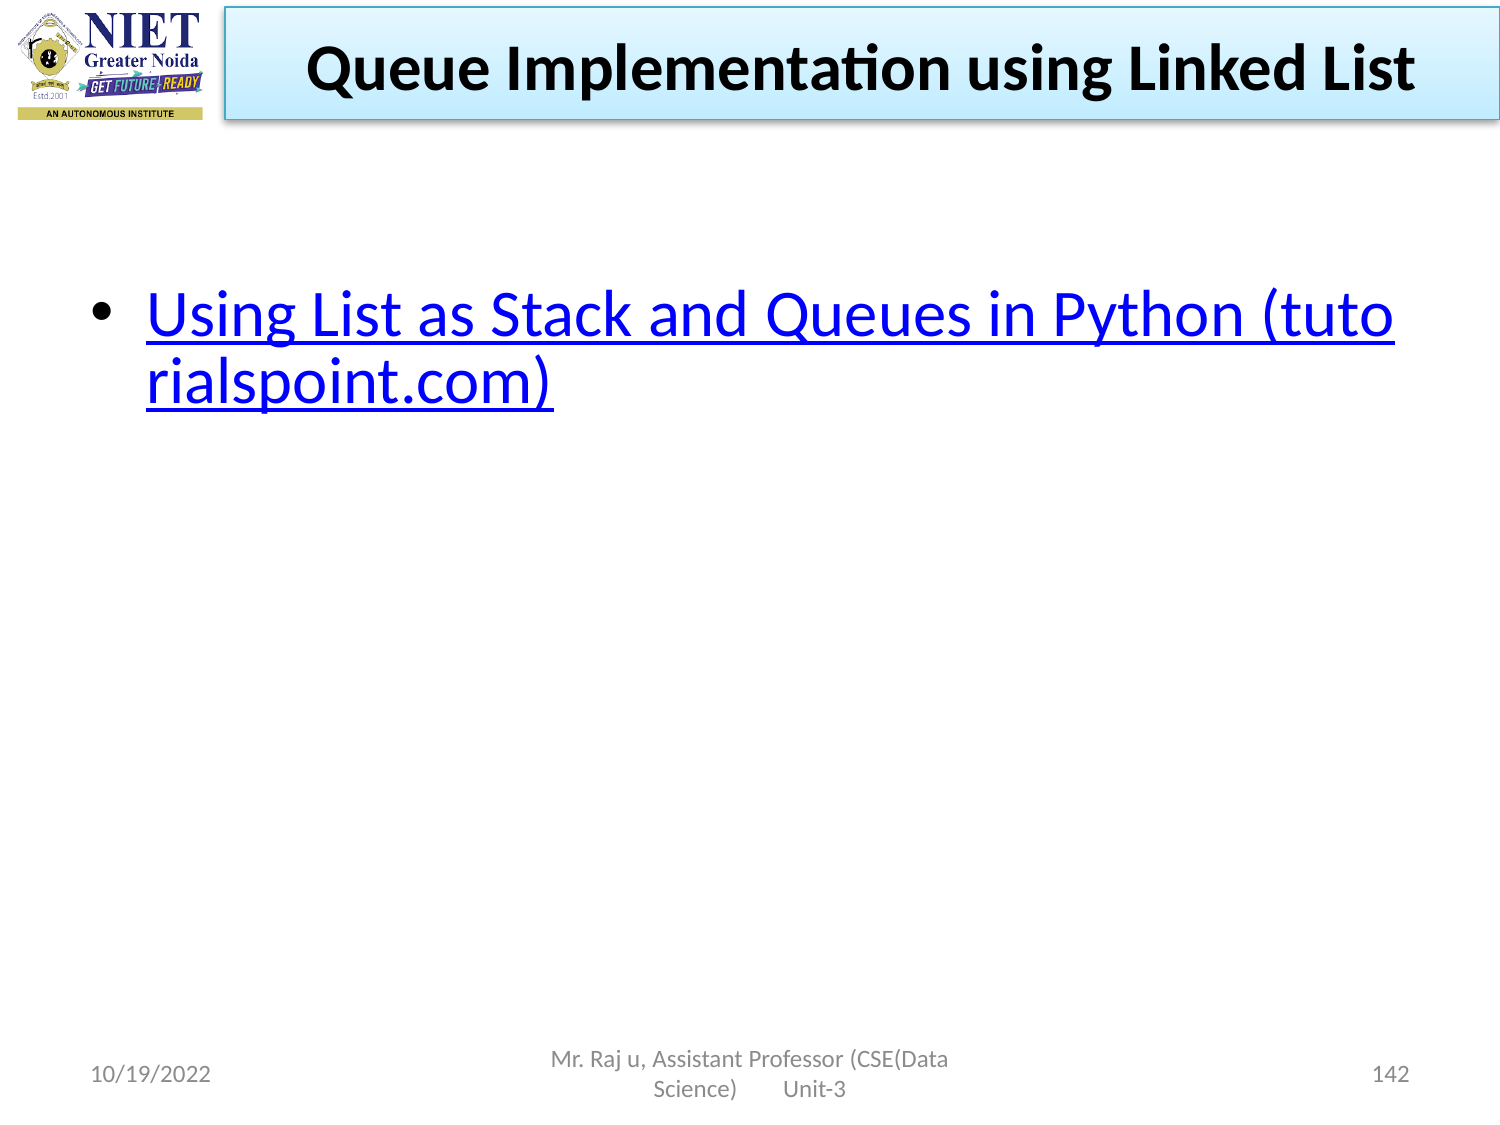

Queue Implementation using Linked List
Using List as Stack and Queues in Python (tutorialspoint.com)
10/19/2022
Mr. Raj u, Assistant Professor (CSE(Data Science)        Unit-3
142